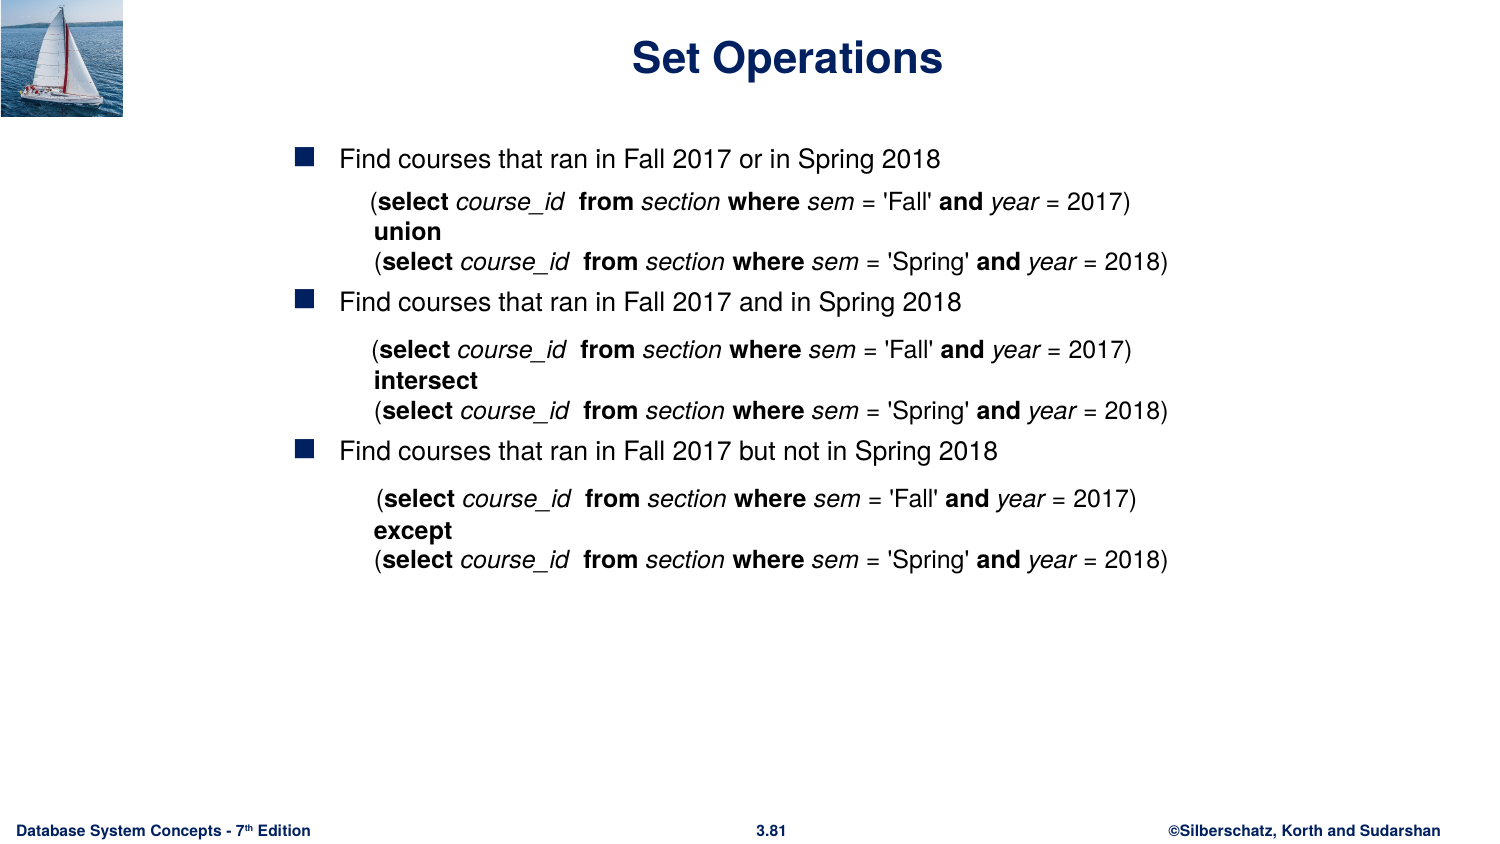

# Set Operations
Find courses that ran in Fall 2017 or in Spring 2018
          (select course_id  from section where sem = 'Fall' and year = 2017)
           union
           (select course_id  from section where sem = 'Spring' and year = 2018)
Find courses that ran in Fall 2017 and in Spring 2018
          (select course_id  from section where sem = 'Fall' and year = 2017)
           intersect
           (select course_id  from section where sem = 'Spring' and year = 2018)
Find courses that ran in Fall 2017 but not in Spring 2018
         (select course_id  from section where sem = 'Fall' and year = 2017)
           except
           (select course_id  from section where sem = 'Spring' and year = 2018)